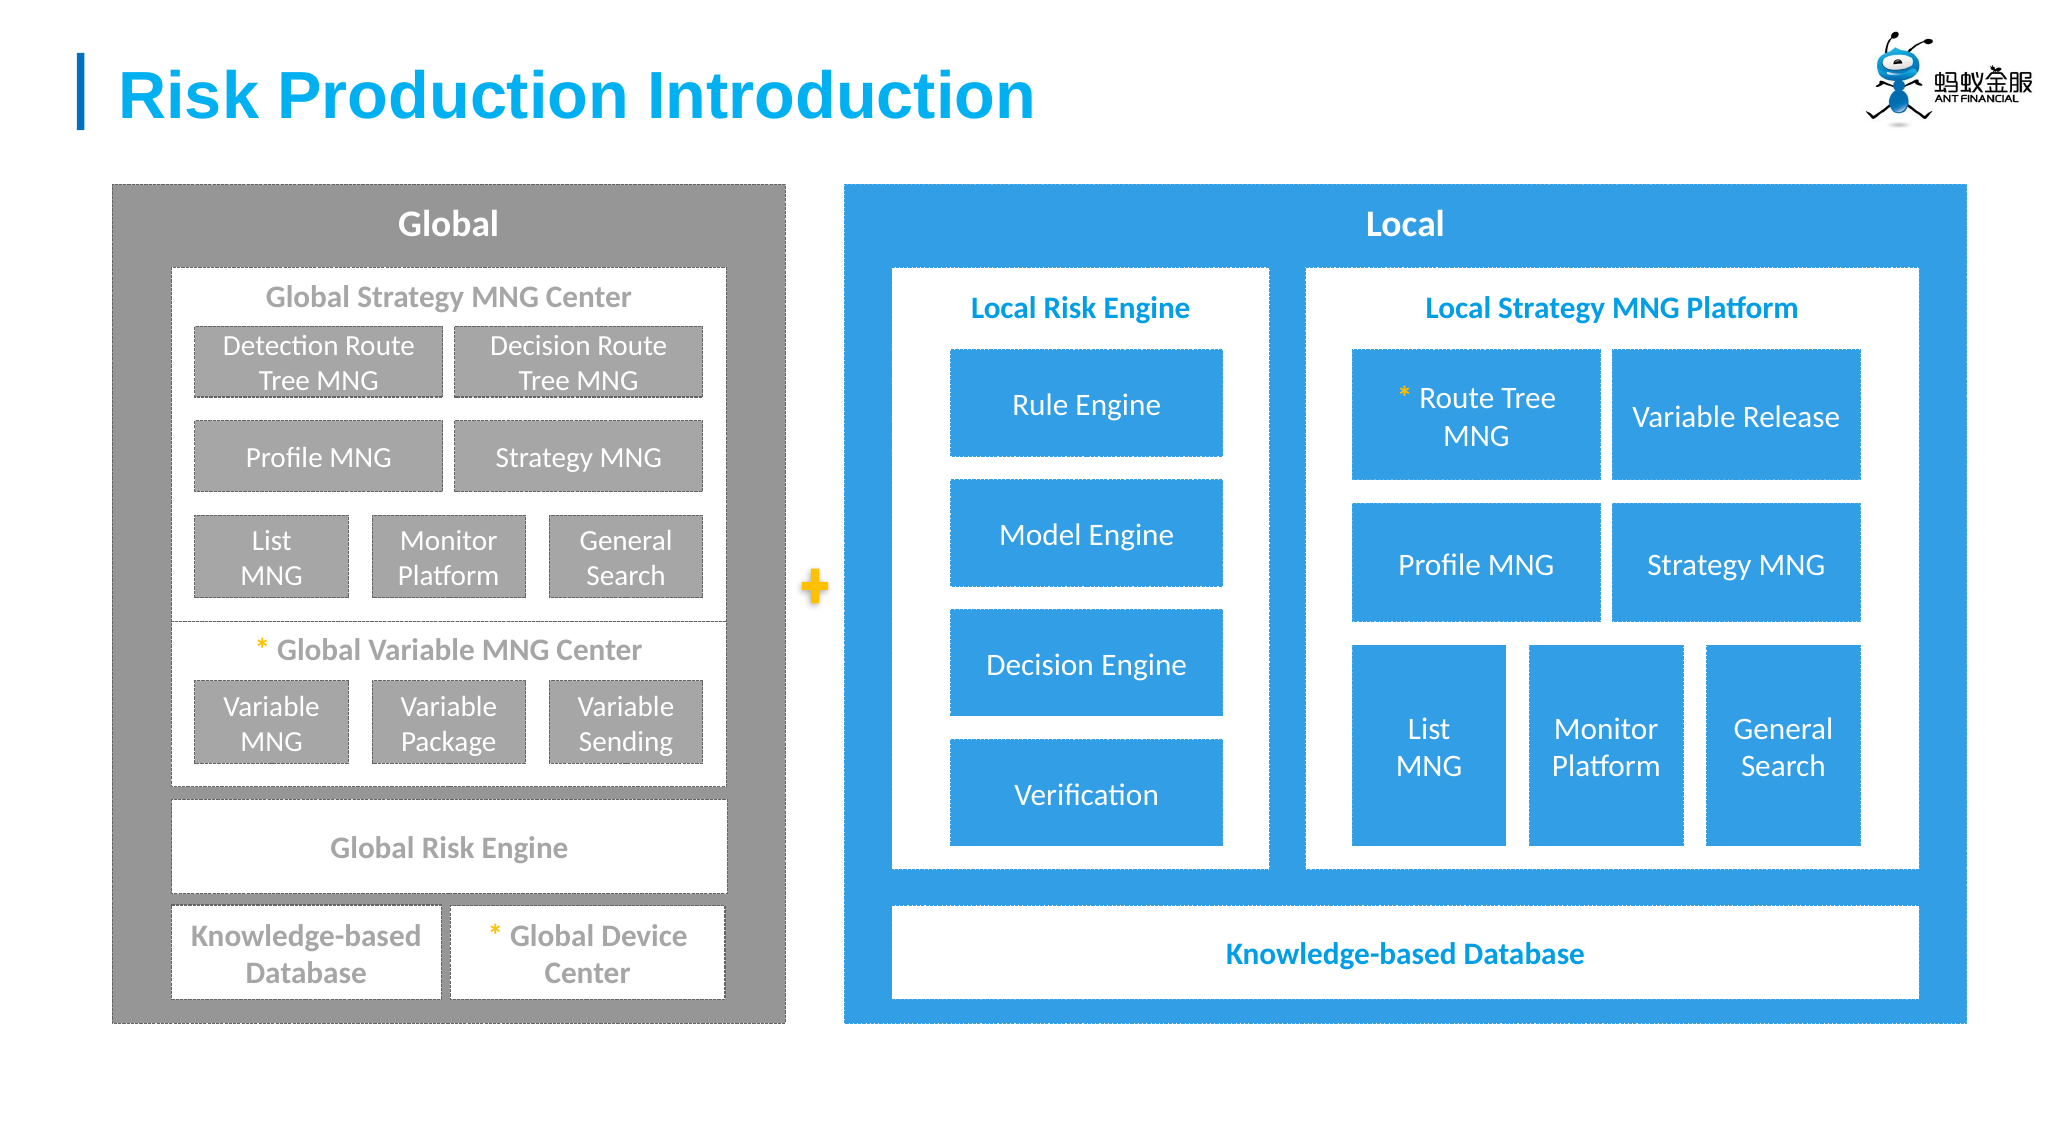

E6636BC20180234D78A0072836F0B3A042B9B20218E2AB70A2D98F3BB1BC2B897B4EB138E1683B0A22E923083846D0EB4A19215AF1D04BF11BBFC2147E3E1AD724FE9EAD0E26F4C7649928076FA245E7FB91E5C37C663231A816719877C06C68DF06249A4E3
# Risk Production Introduction
Global

Local

Global Strategy MNG Center

Local Risk Engine

Local Strategy MNG Platform

Detection Route Tree MNG
Decision Route Tree MNG
Rule Engine
* Route Tree MNG
Variable Release
Profile MNG
Strategy MNG
Model Engine
Profile MNG
Strategy MNG
List
MNG
Monitor
Platform
General
Search

Decision Engine
* Global Variable MNG Center

List
MNG
Monitor
Platform
General
Search
Variable
MNG
Variable
Package
Variable
Sending
Verification
Global Risk Engine
Knowledge-based Database
Knowledge-based Database
* Global Device Center